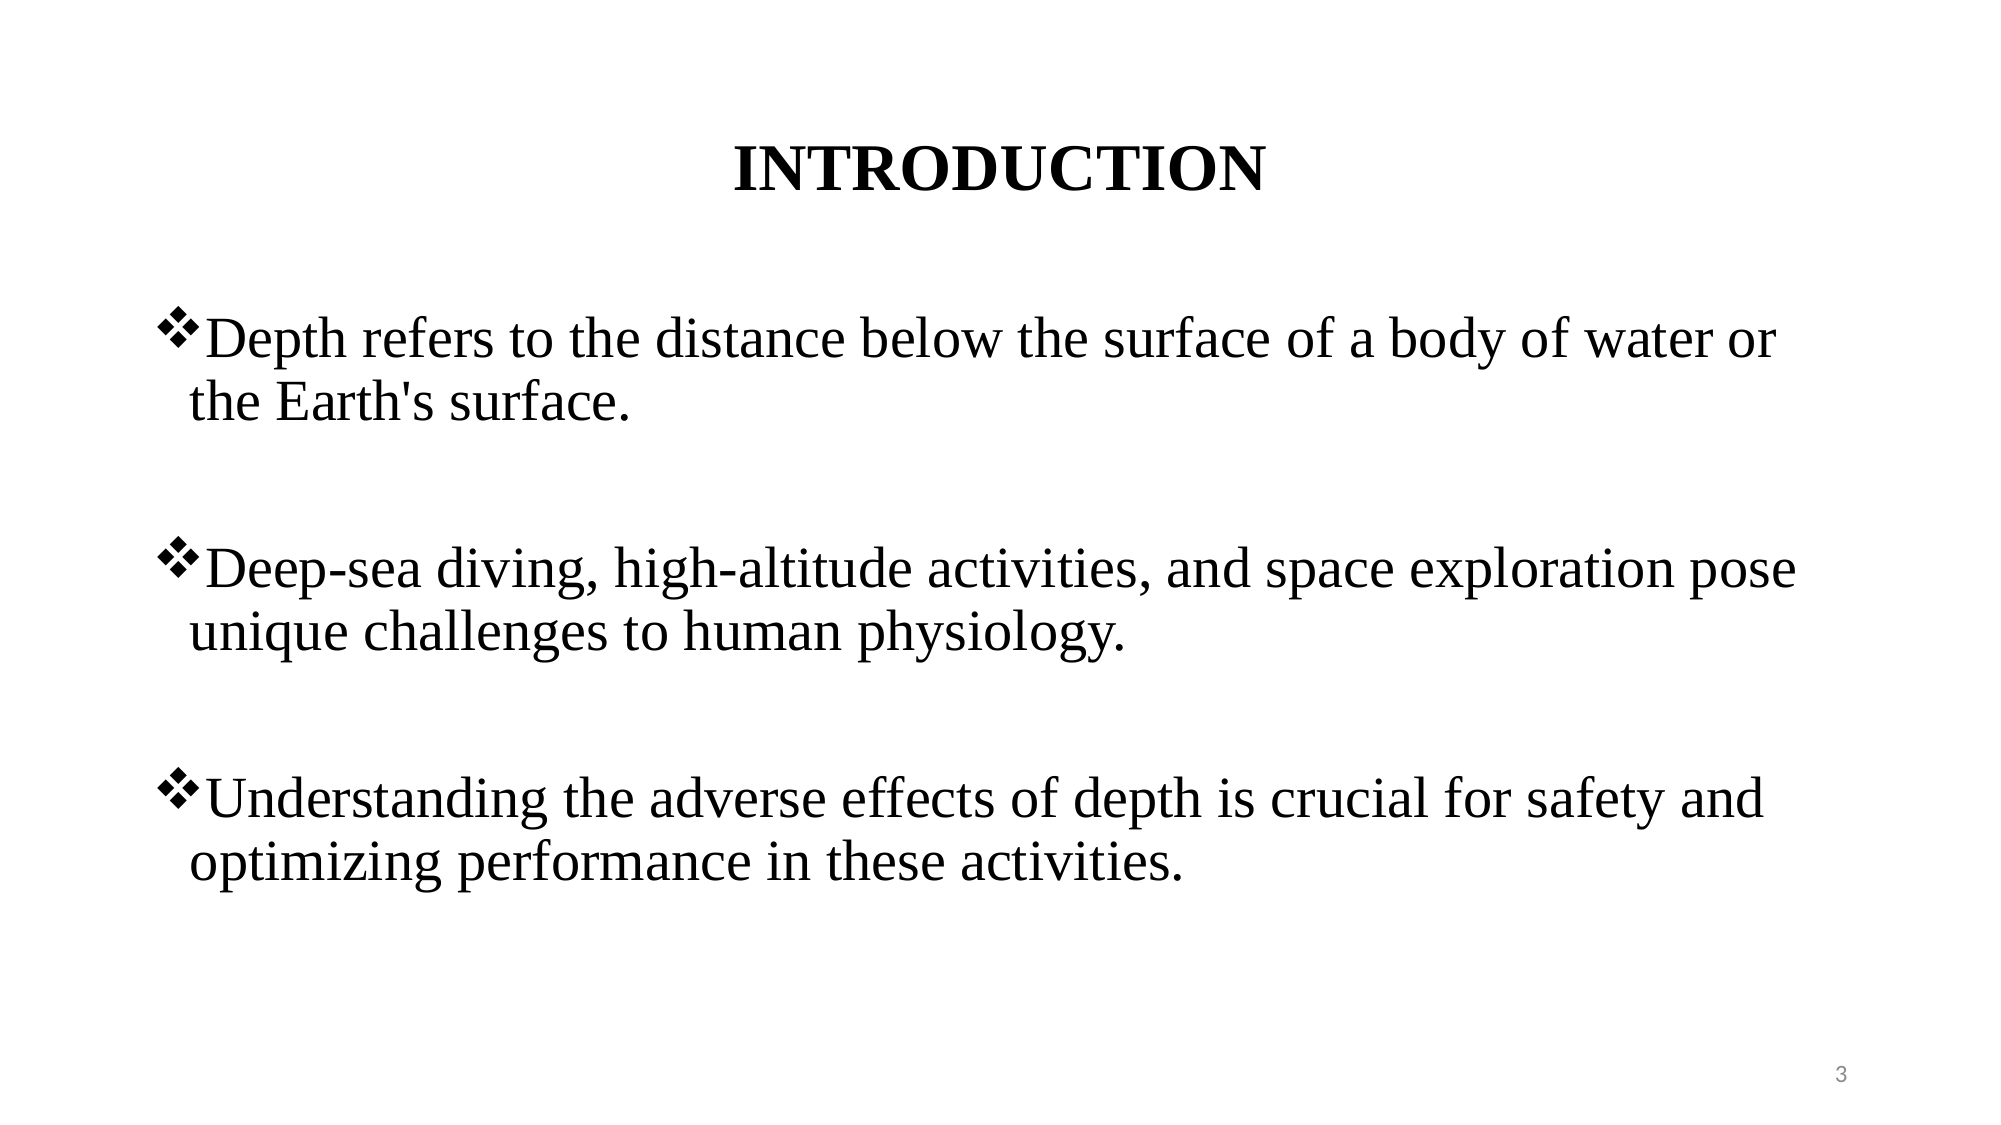

# INTRODUCTION
Depth refers to the distance below the surface of a body of water or the Earth's surface.

Deep-sea diving, high-altitude activities, and space exploration pose unique challenges to human physiology.

Understanding the adverse effects of depth is crucial for safety and optimizing performance in these activities.

3